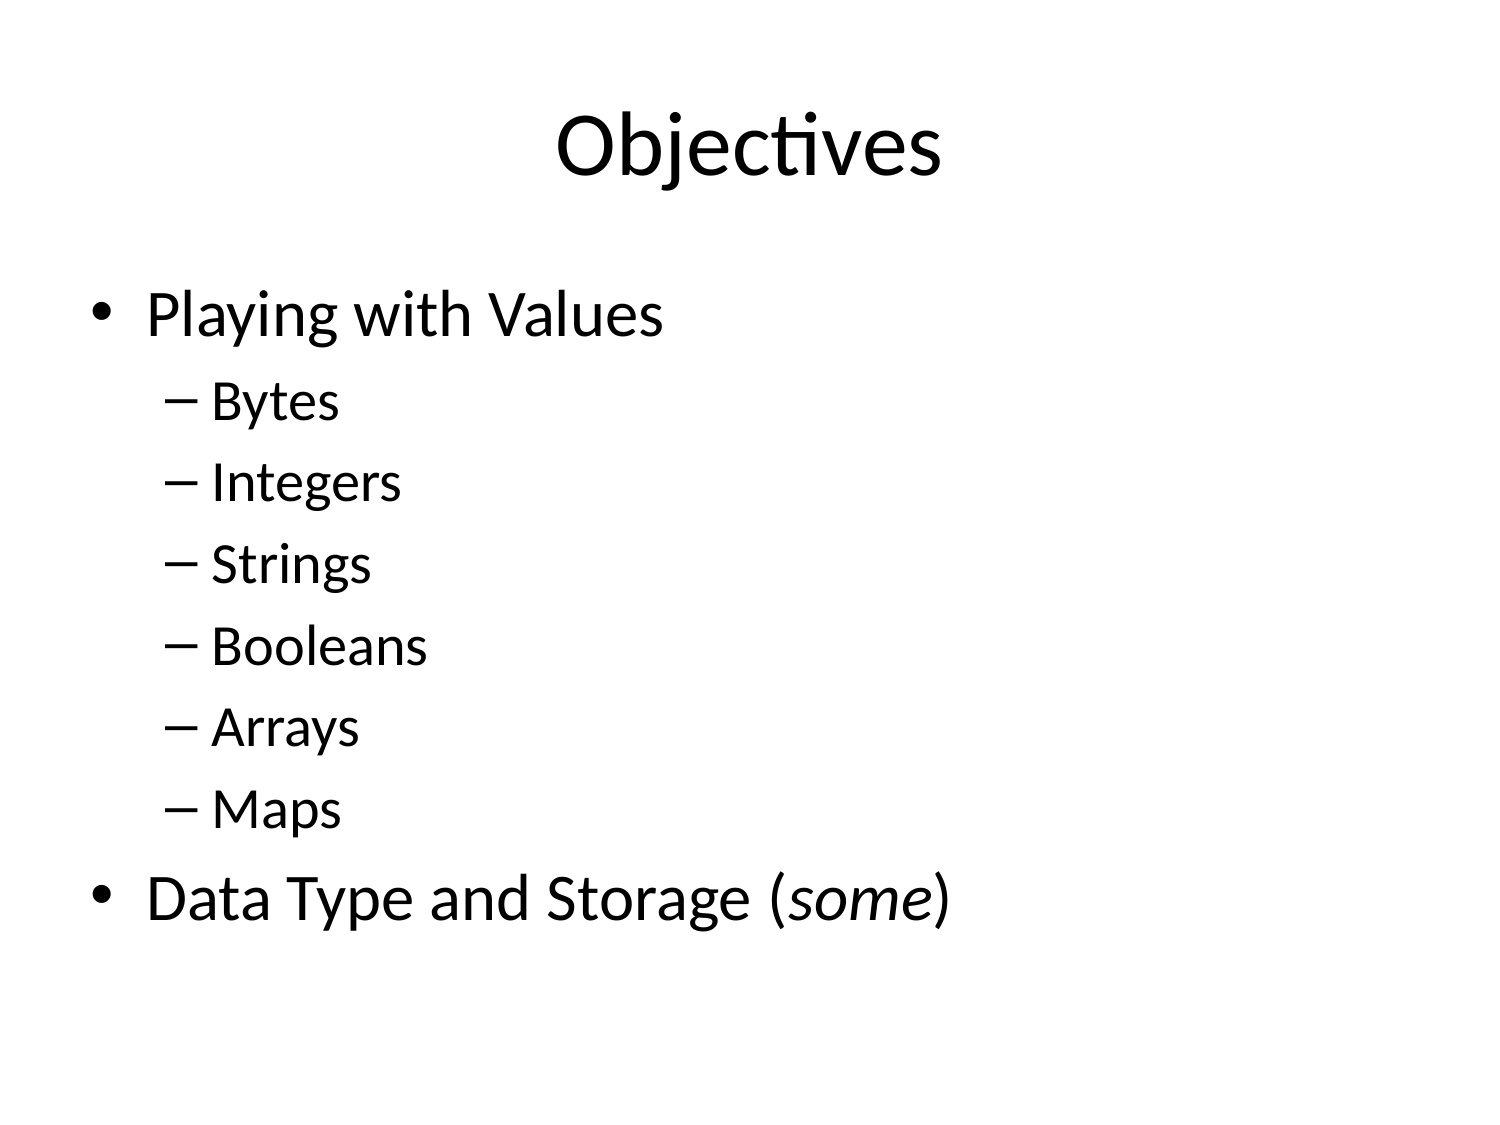

# Objectives
Playing with Values
Bytes
Integers
Strings
Booleans
Arrays
Maps
Data Type and Storage (some)